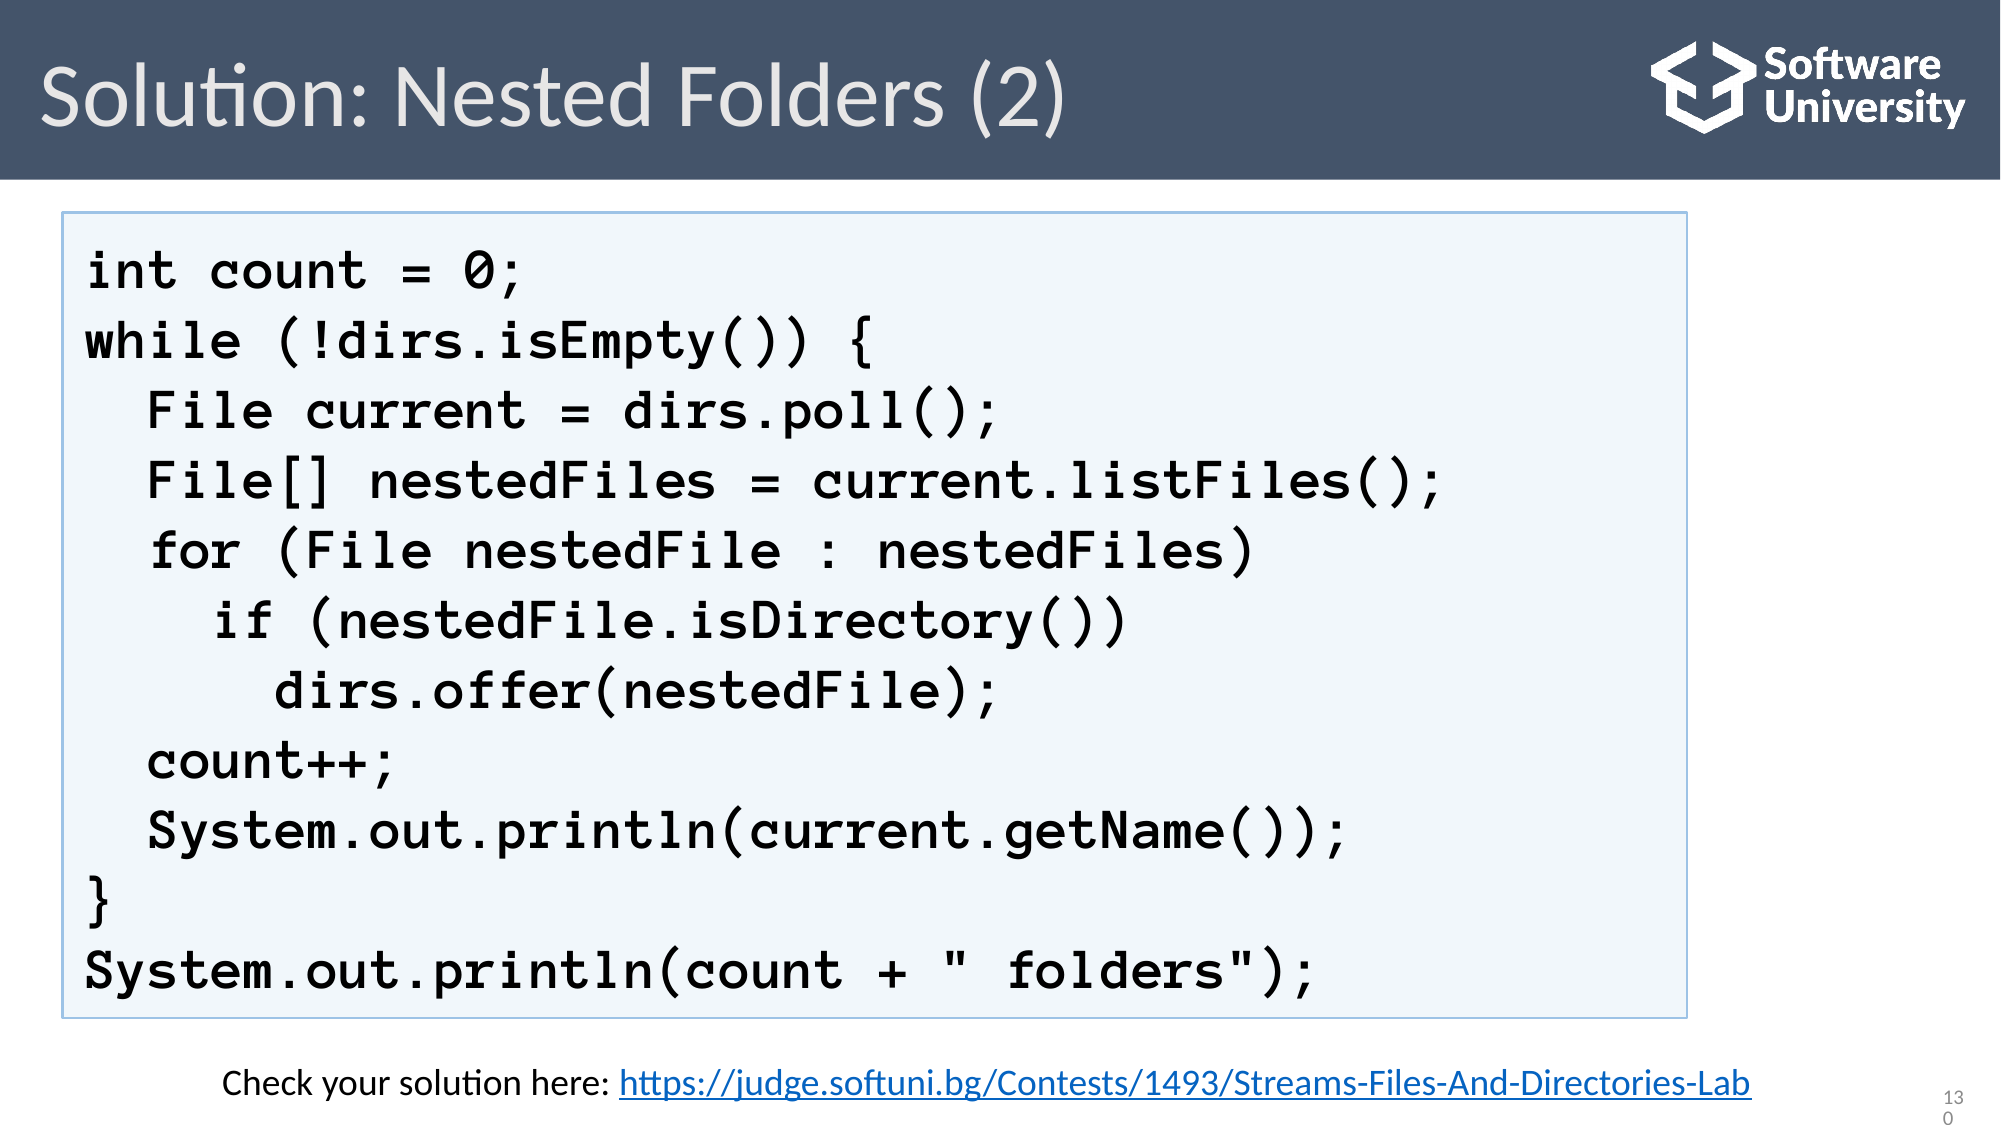

# Solution: Nested Folders (2)
int count = 0;
while (!dirs.isEmpty()) {
  File current = dirs.poll();
  File[] nestedFiles = current.listFiles();
  for (File nestedFile : nestedFiles)
    if (nestedFile.isDirectory())
      dirs.offer(nestedFile);
  count++;
  System.out.println(current.getName());
}
System.out.println(count + " folders");
Check your solution here: https://judge.softuni.bg/Contests/1493/Streams-Files-And-Directories-Lab
130